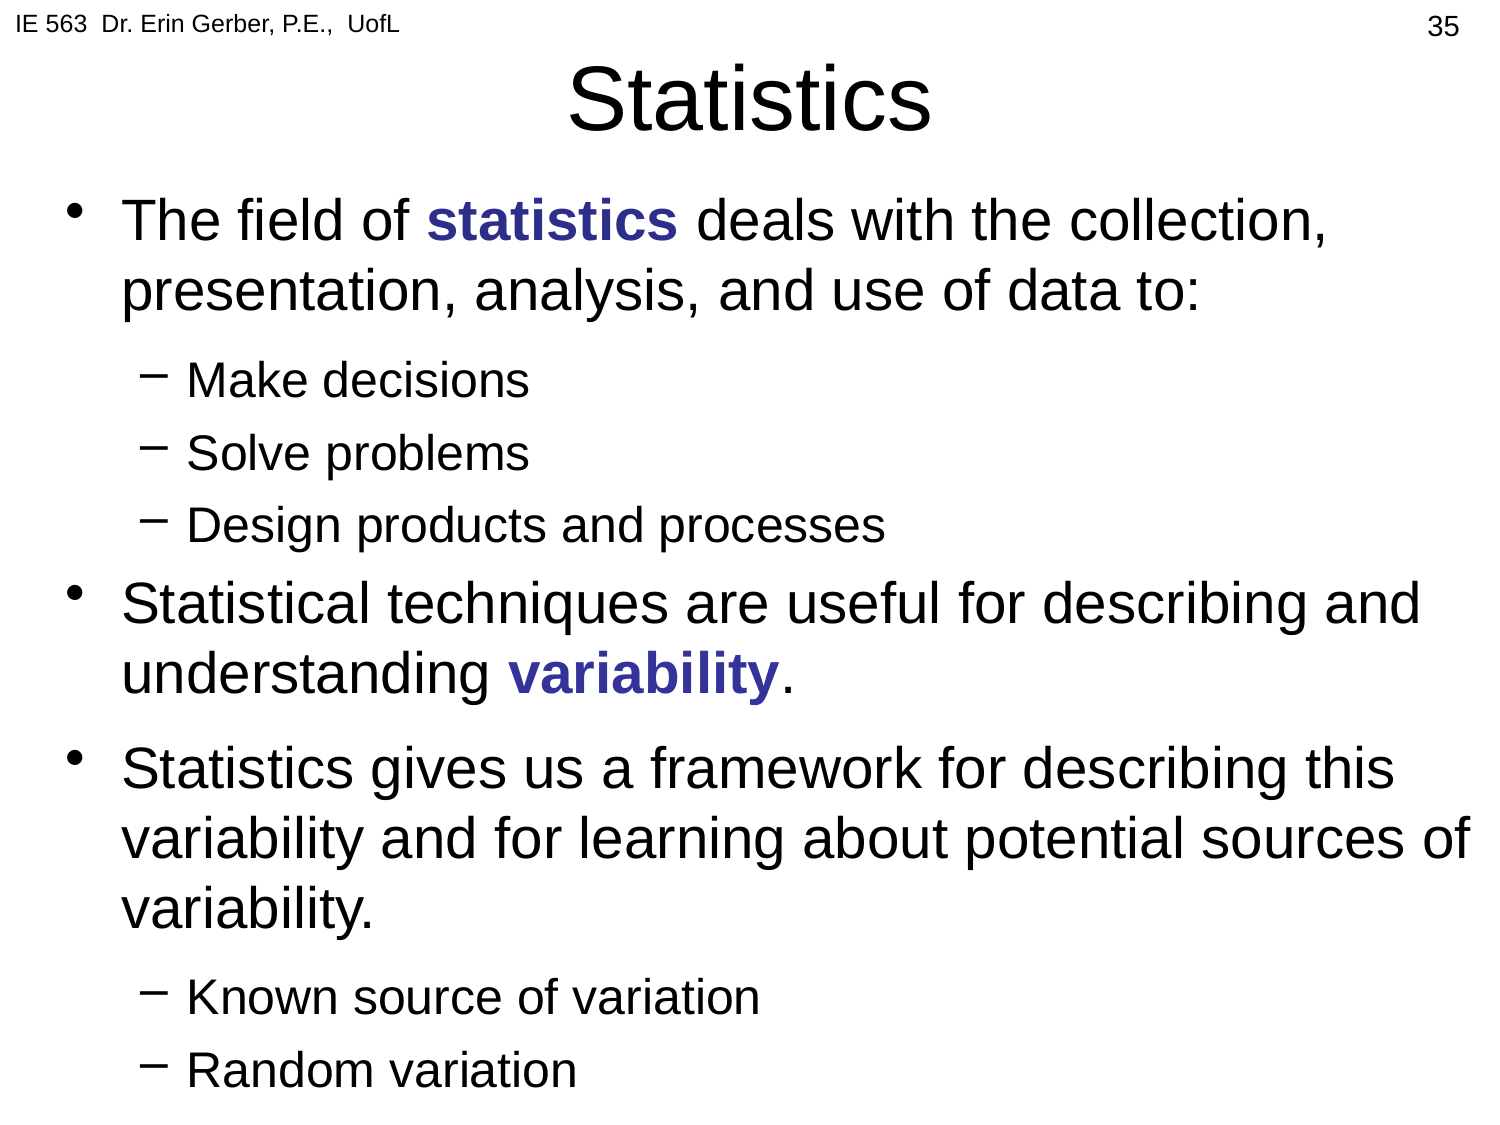

IE 563  Dr. Erin Gerber, P.E.,  UofL
# Statistics
35
The field of statistics deals with the collection, presentation, analysis, and use of data to:
Make decisions
Solve problems
Design products and processes
Statistical techniques are useful for describing and   understanding variability.
Statistics gives us a framework for describing this variability and for learning about potential sources of variability.
Known source of variation
Random variation